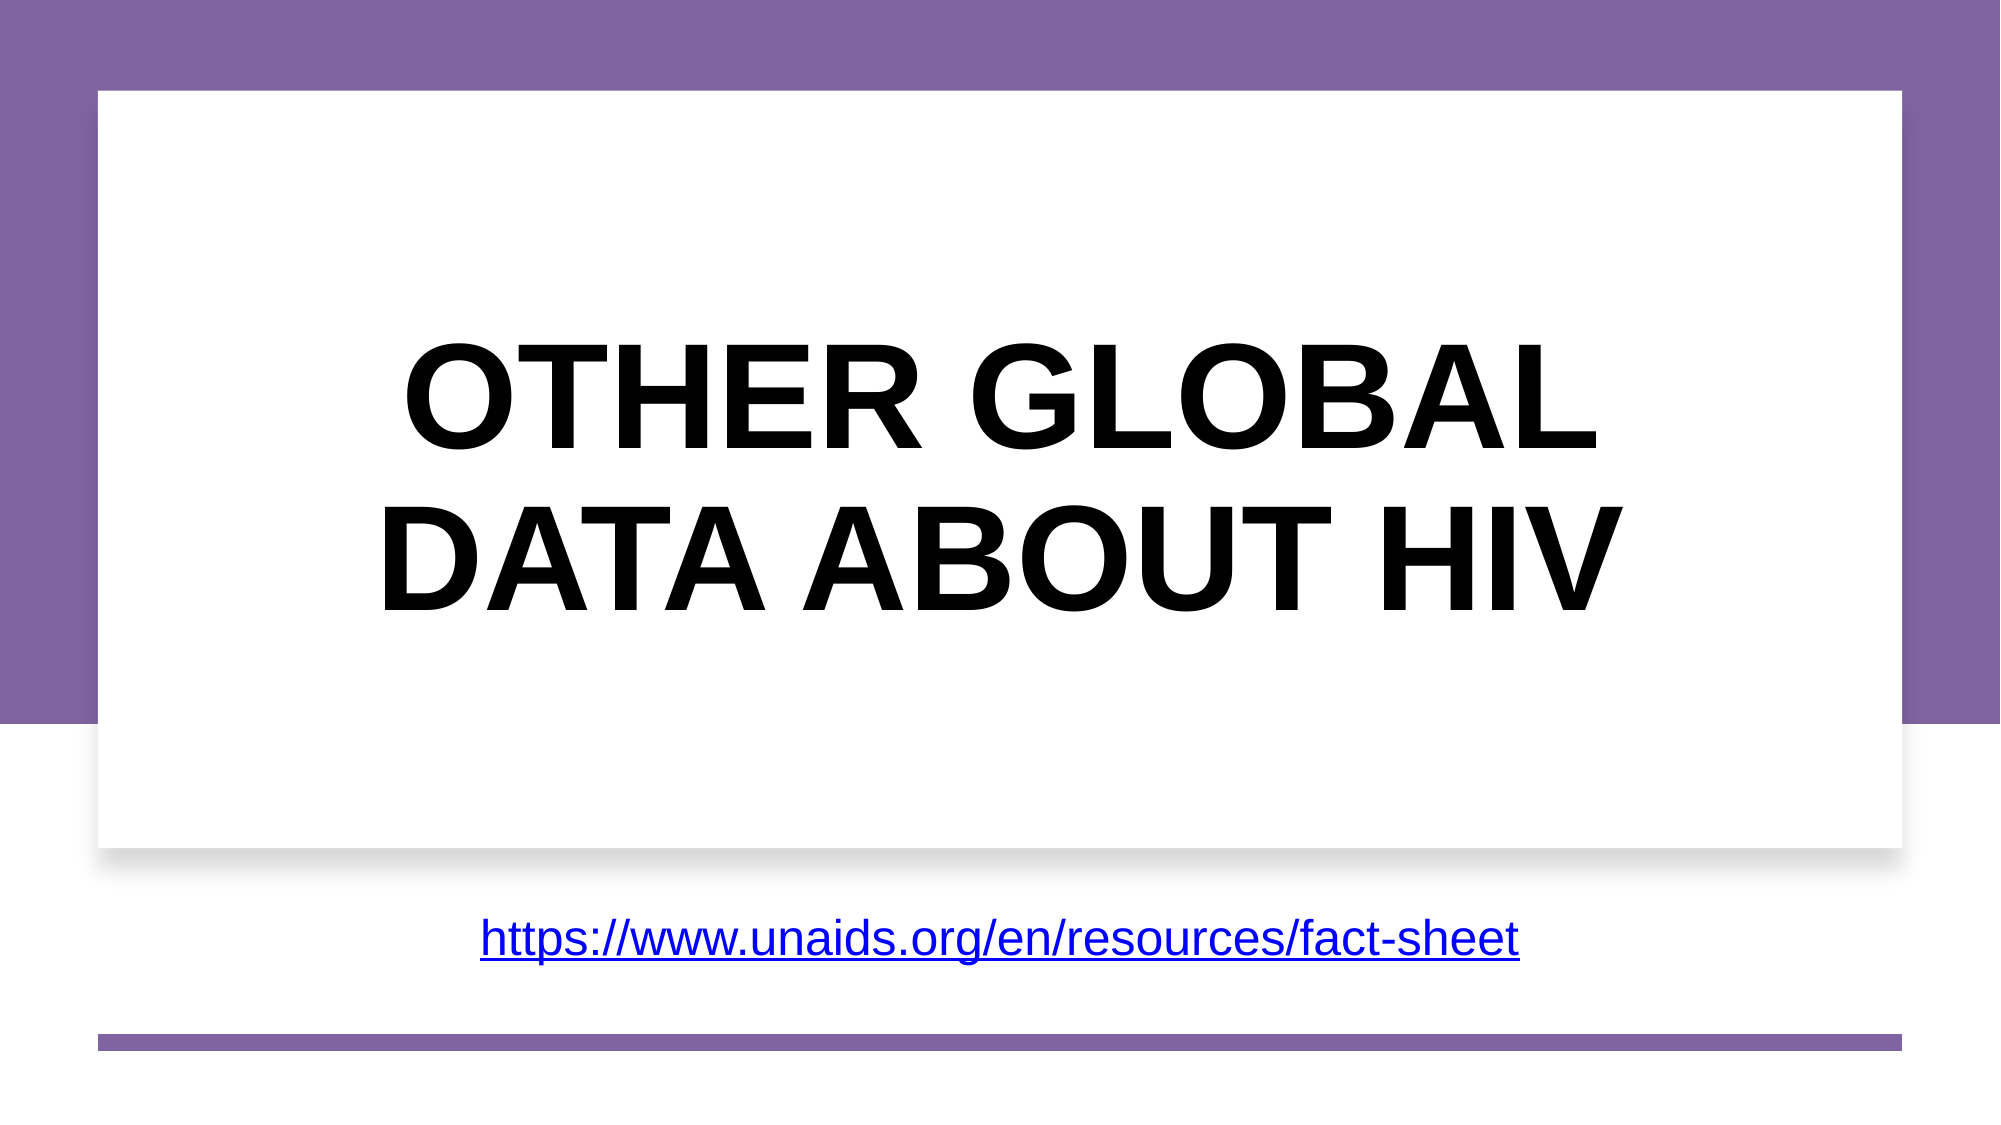

# Other global data about HIV
https://www.unaids.org/en/resources/fact-sheet